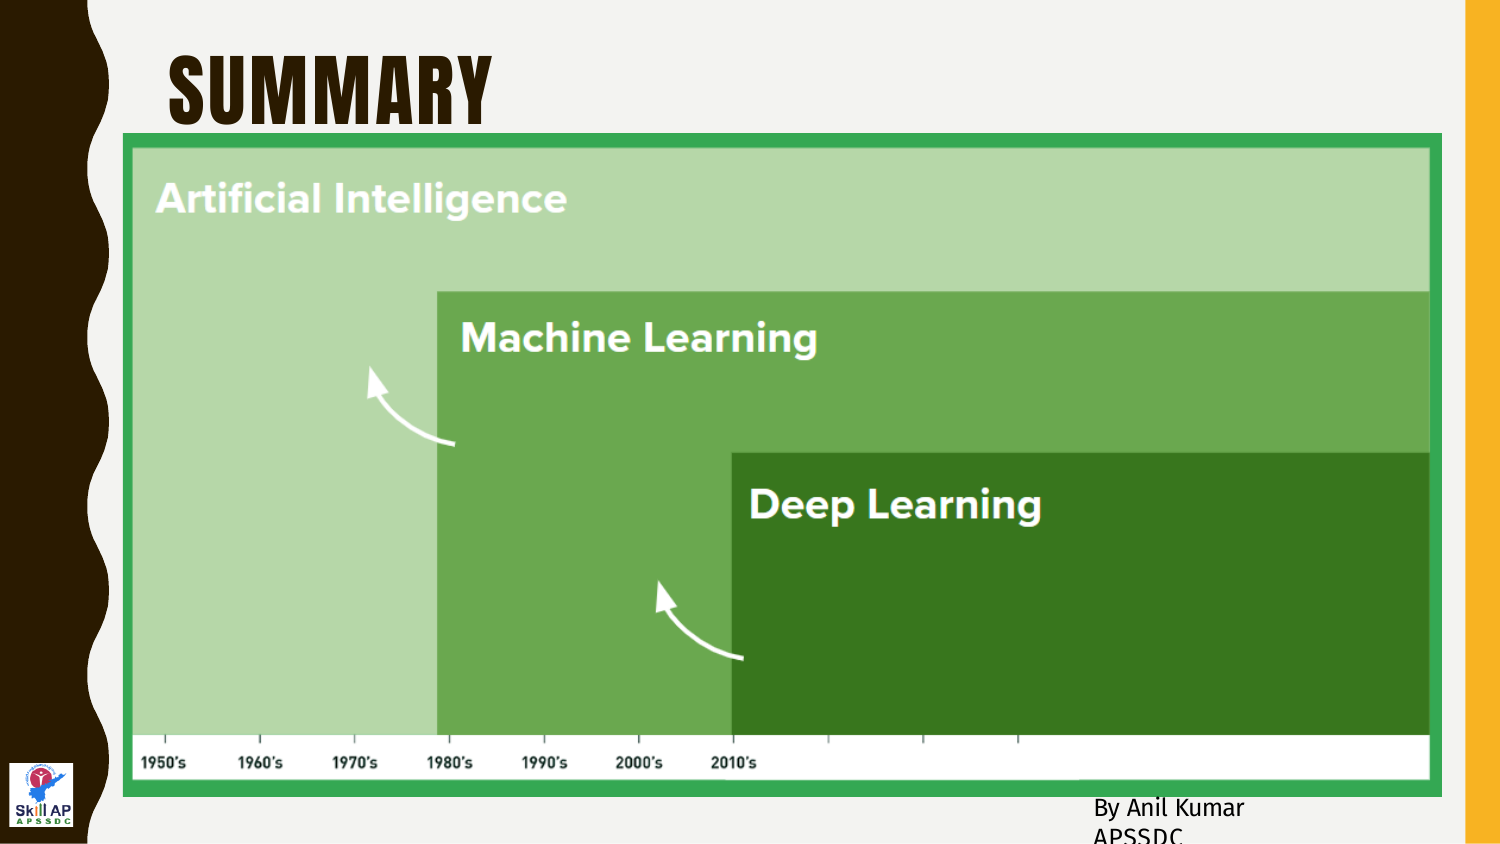

# SUMMARY

By Anil Kumar APSSDC
23